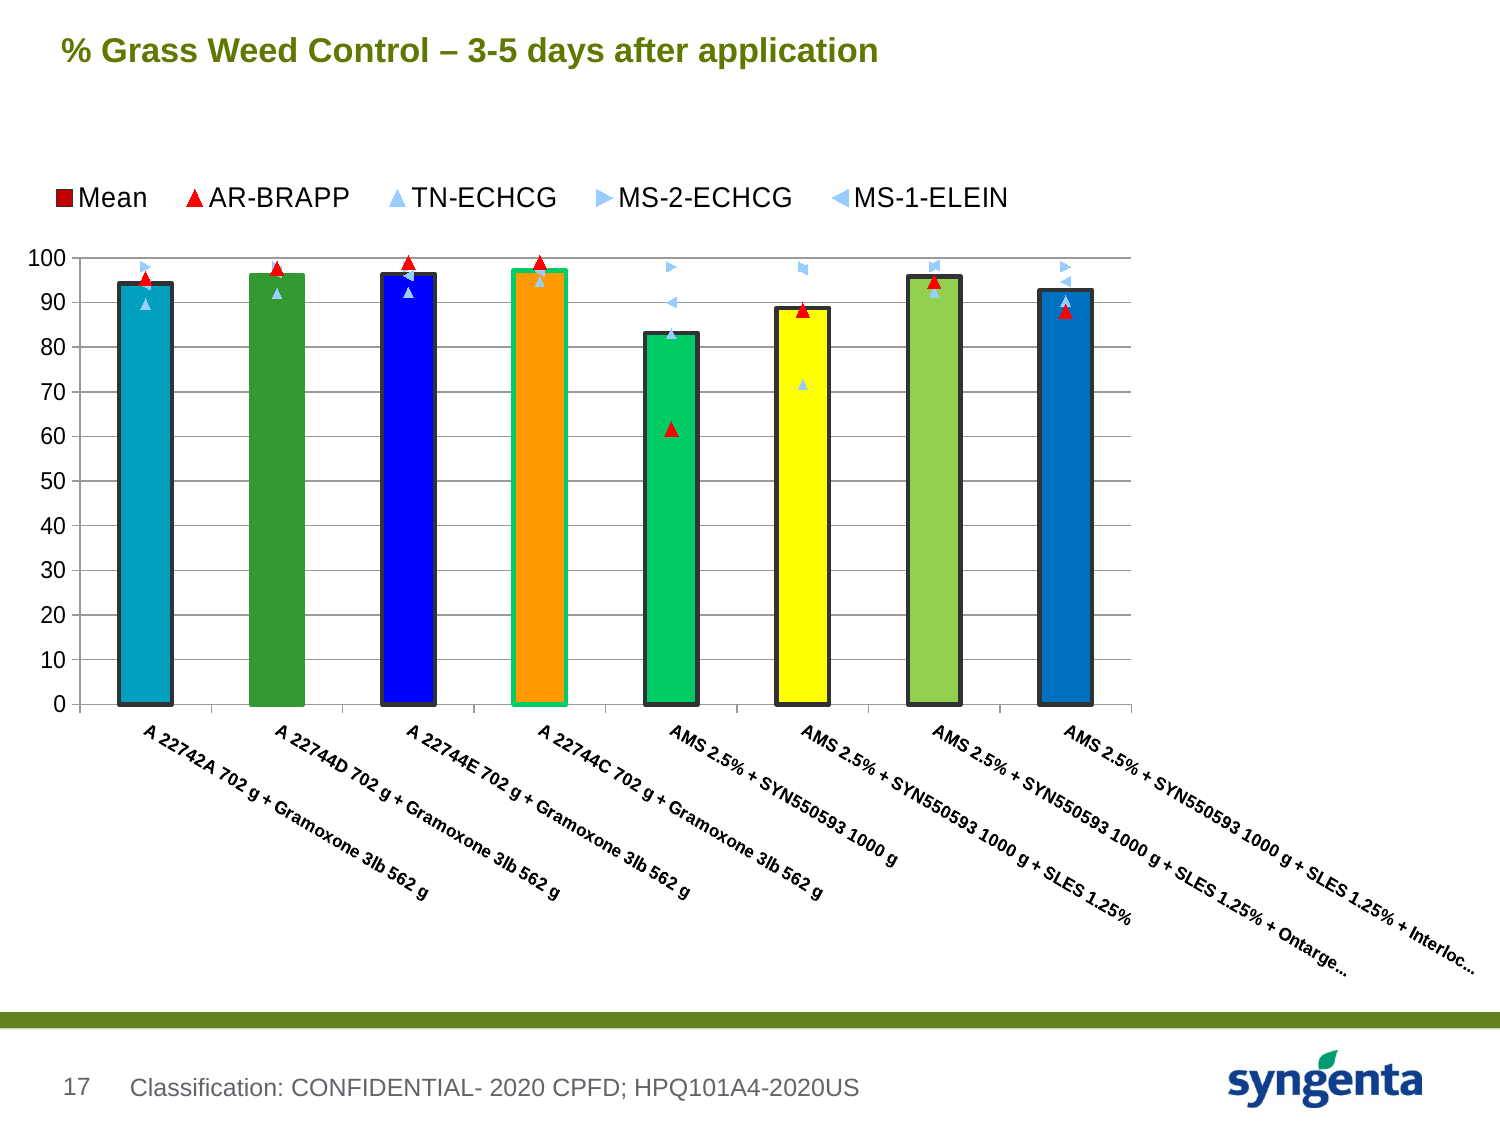

# % Grass Weed Control – 3-5 days after application

### Chart

| Category | Mean | AR-BRAPP | TN-ECHCG | MS-2-ECHCG | MS-1-ELEIN |
|---|---|---|---|---|---|
| A 22742A 702 g + Gramoxone 3lb 562 g | 94.24999999999976 | 95.33333333333299 | 89.666666666666 | 98.0 | 94.0 |
| A 22744D 702 g + Gramoxone 3lb 562 g | 96.08333333333302 | 97.666666666666 | 92.0 | 98.0 | 96.666666666666 |
| A 22744E 702 g + Gramoxone 3lb 562 g | 96.33333333333326 | 99.0 | 92.33333333333299 | 98.0 | 96.0 |
| A 22744C 702 g + Gramoxone 3lb 562 g | 97.1666666666665 | 99.0 | 94.666666666666 | 98.0 | 97.0 |
| AMS 2.5% + SYN550593 1000 g | 83.1666666666665 | 61.666666666666 | 83.0 | 98.0 | 90.0 |
| AMS 2.5% + SYN550593 1000 g + SLES 1.25% | 88.83333333333302 | 88.33333333333299 | 71.666666666666 | 98.0 | 97.33333333333299 |
| AMS 2.5% + SYN550593 1000 g + SLES 1.25% + Ontarget 0.5% | 95.83333333333302 | 94.666666666666 | 92.33333333333299 | 98.0 | 98.33333333333299 |
| AMS 2.5% + SYN550593 1000 g + SLES 1.25% + Interlock 0.1% | 92.74999999999977 | 88.0 | 90.33333333333299 | 98.0 | 94.666666666666 |
Classification: CONFIDENTIAL- 2020 CPFD; HPQ101A4-2020US